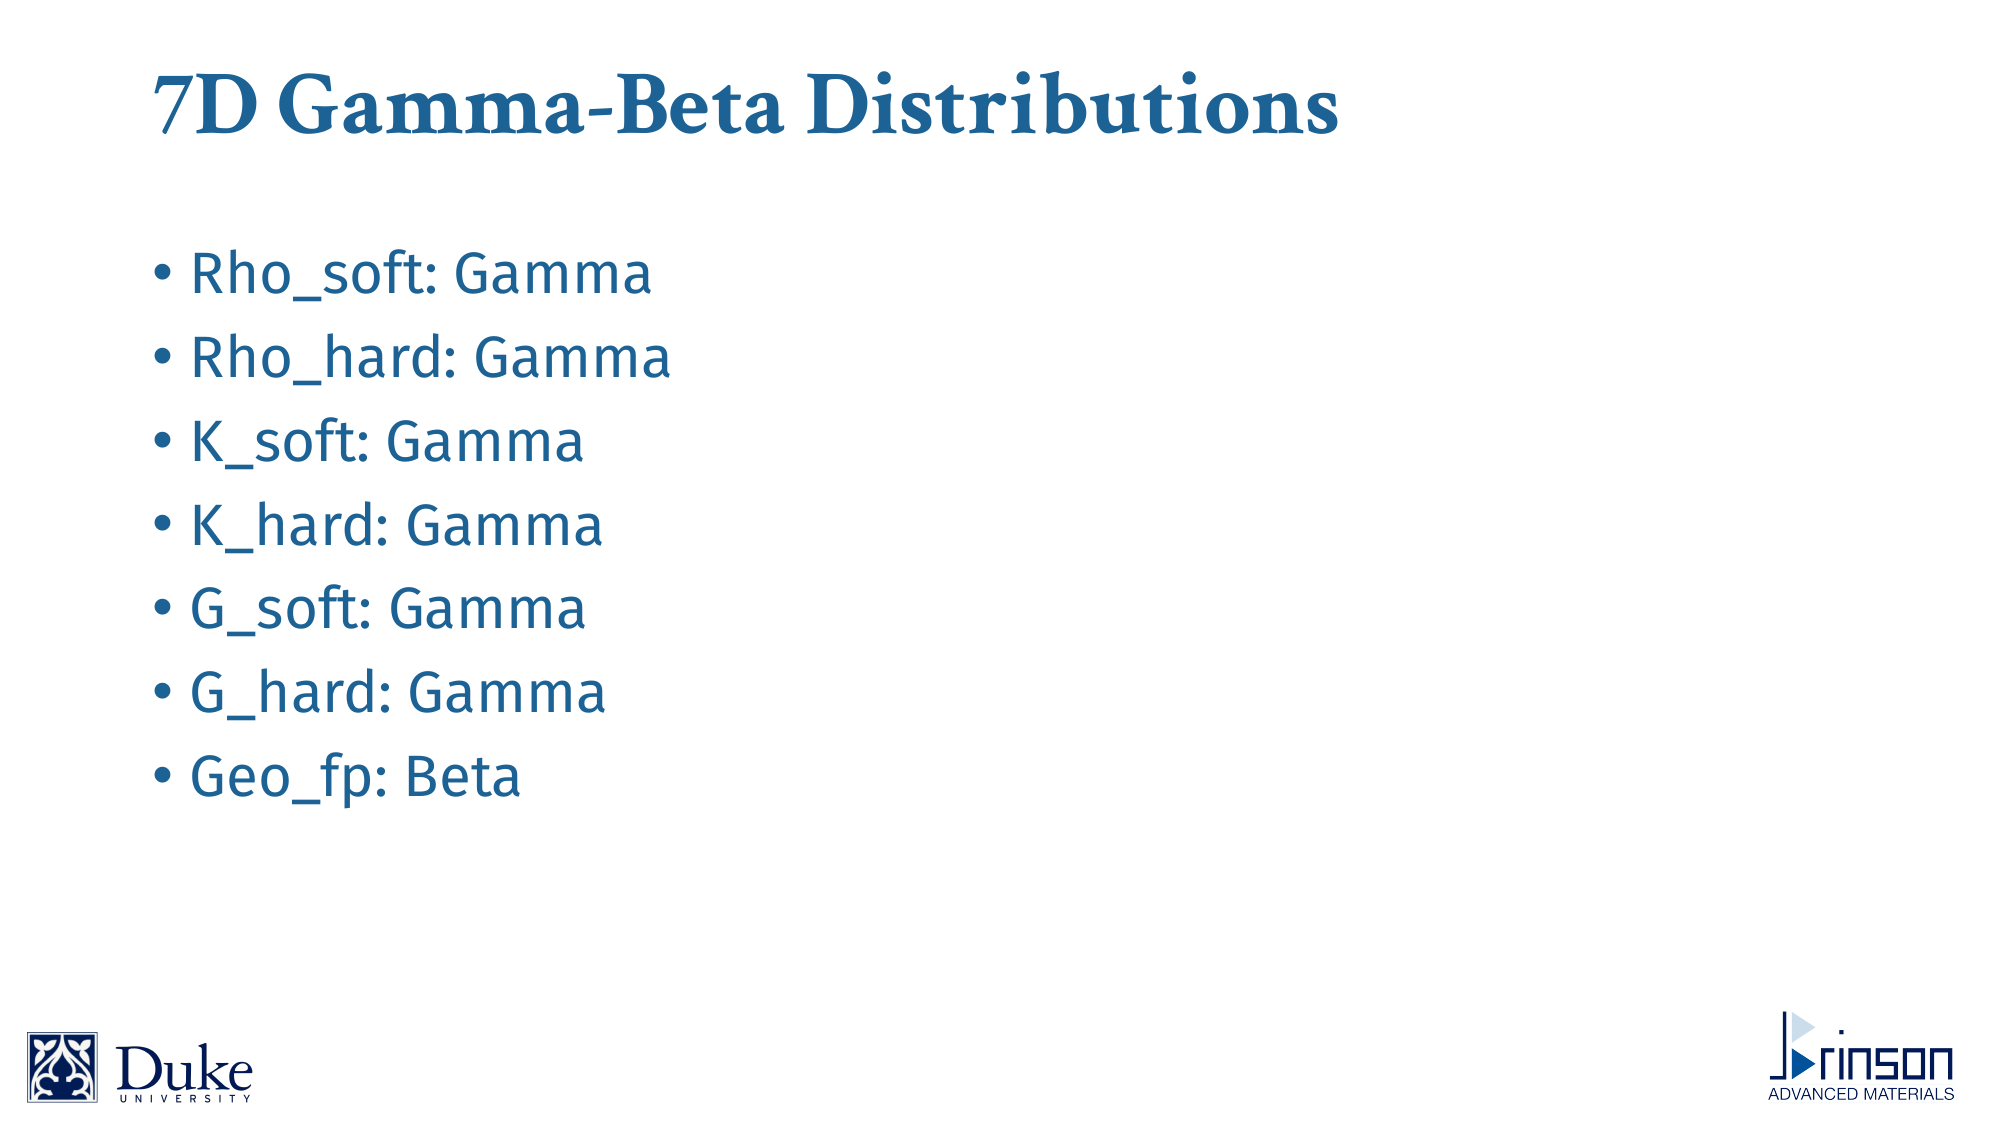

# 7D Gamma-Beta Distributions
Rho_soft: Gamma
Rho_hard: Gamma
K_soft: Gamma
K_hard: Gamma
G_soft: Gamma
G_hard: Gamma
Geo_fp: Beta